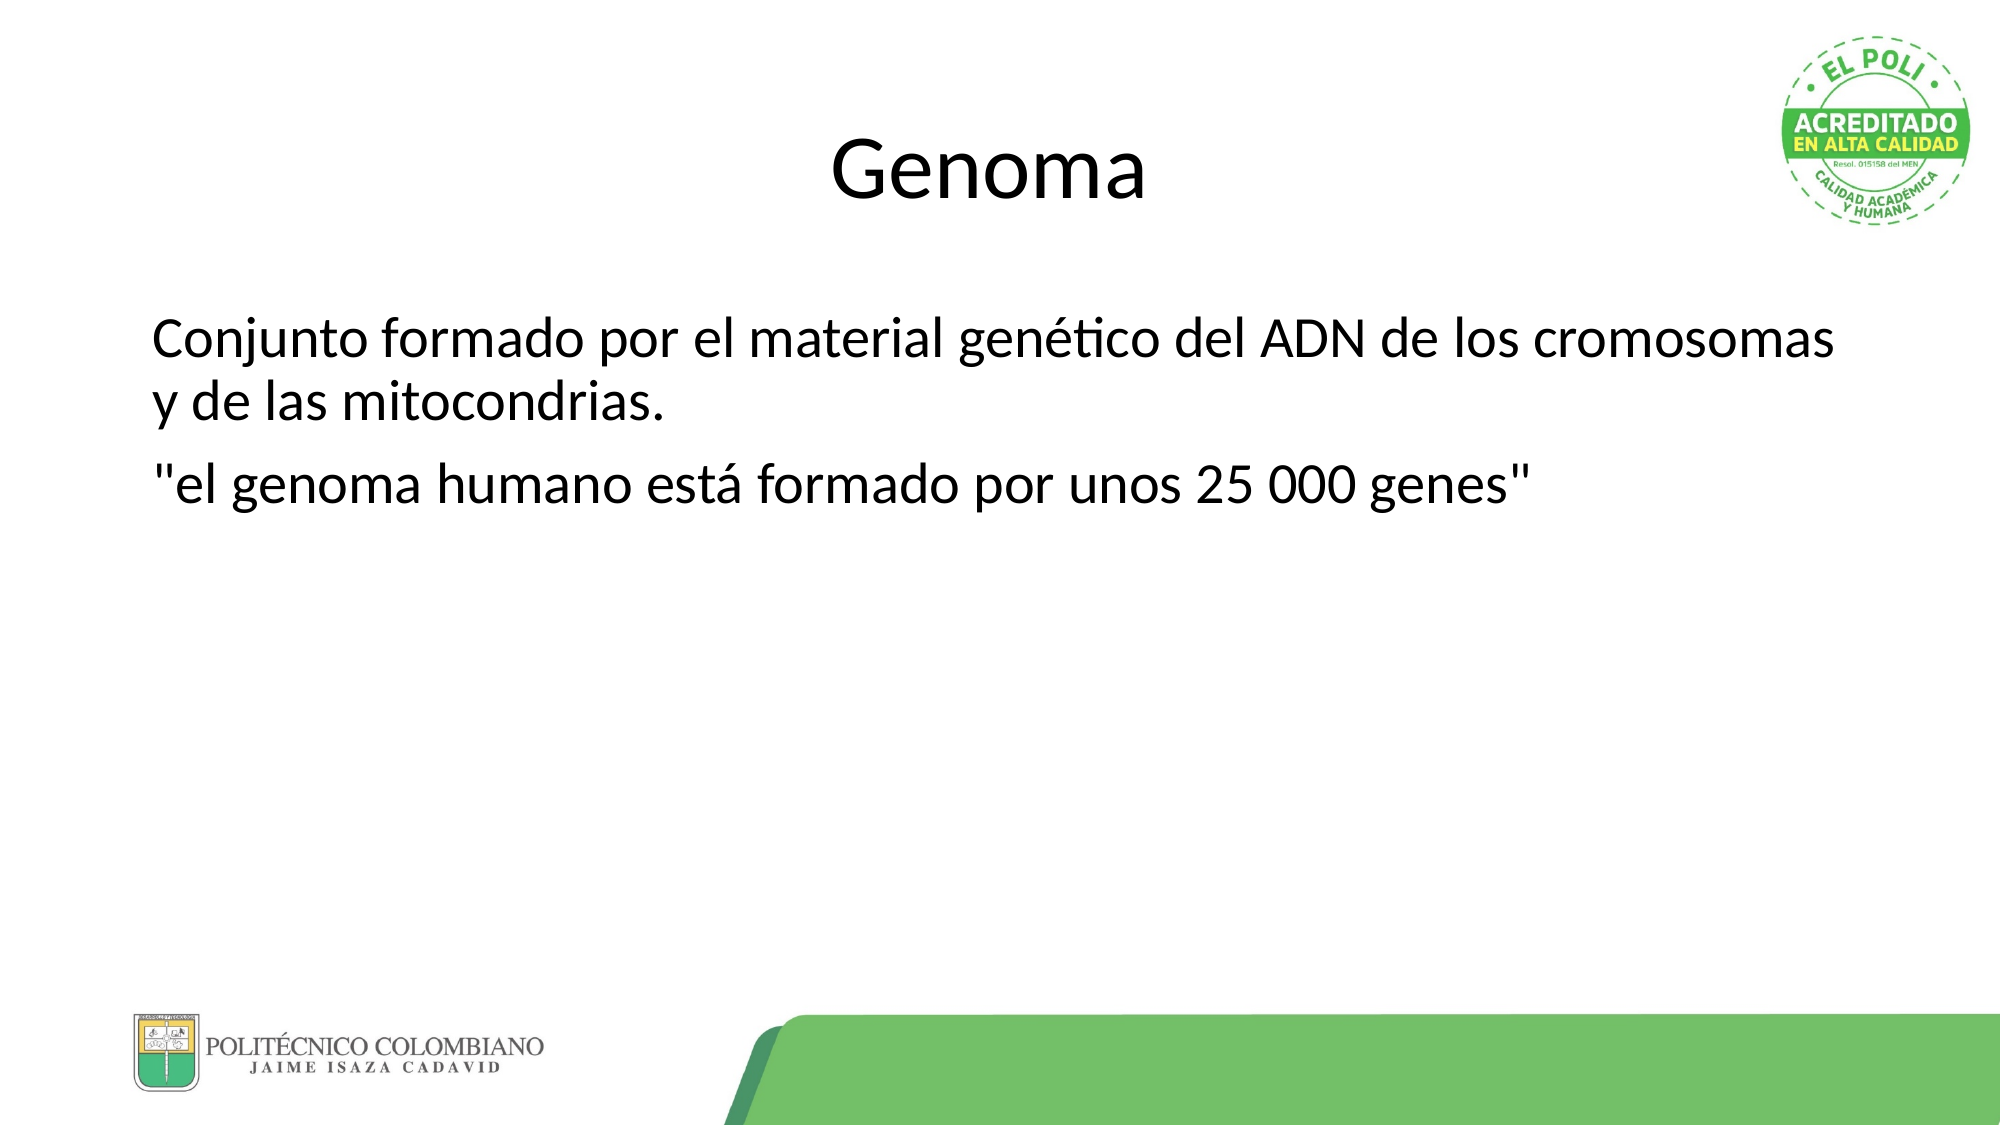

# Genoma
Conjunto formado por el material genético del ADN de los cromosomas y de las mitocondrias.
"el genoma humano está formado por unos 25 000 genes"